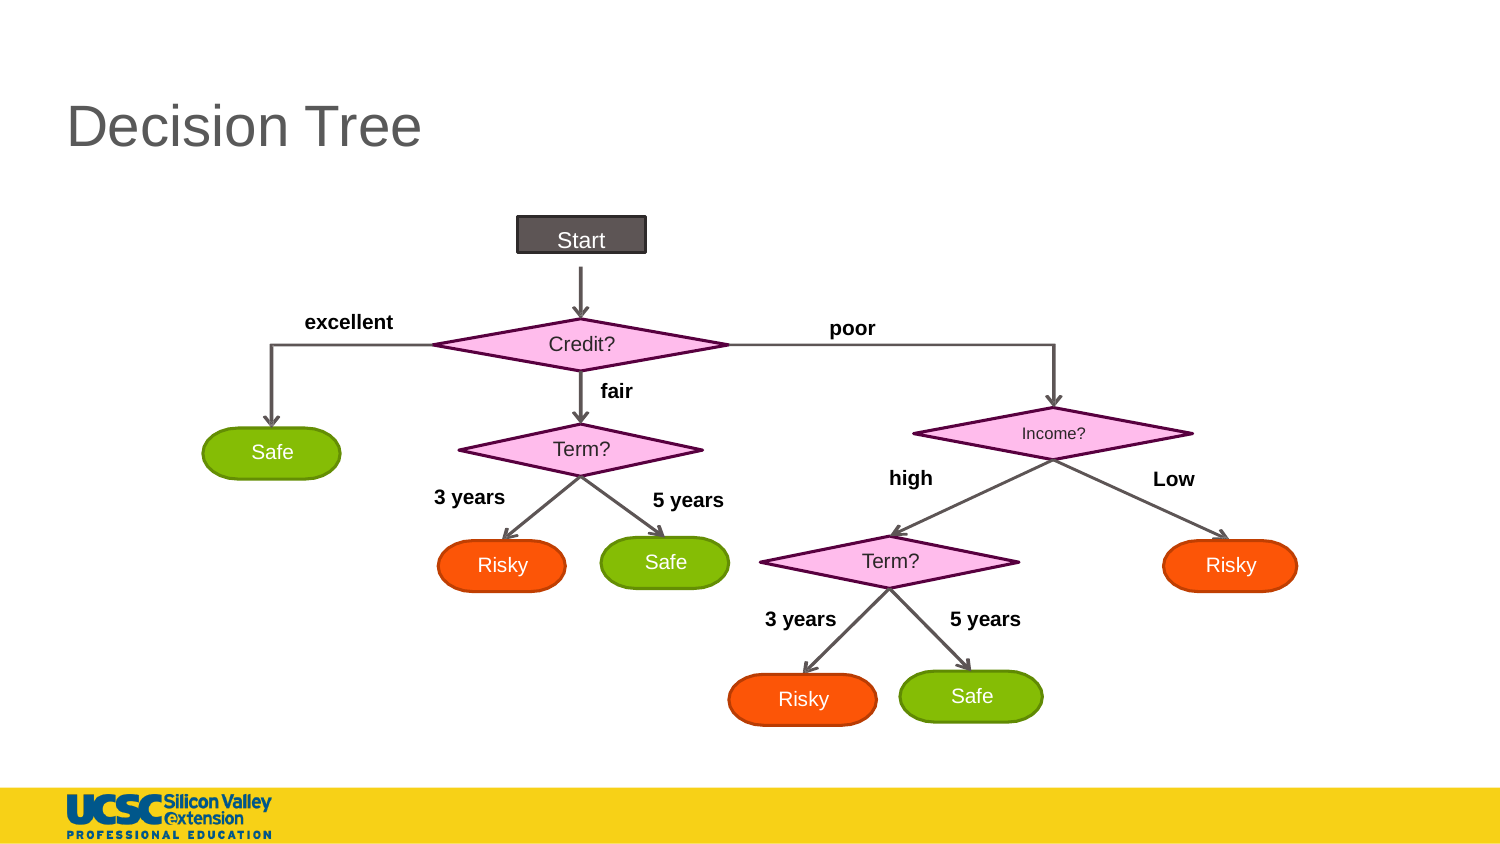

# Decision Tree
Start

excellent
poor

Credit?

fair
Income?

Term?
Safe

high
Low

3 years
5 years

Term?
Safe
Risky
Risky

3 years
5 years

Safe
Risky